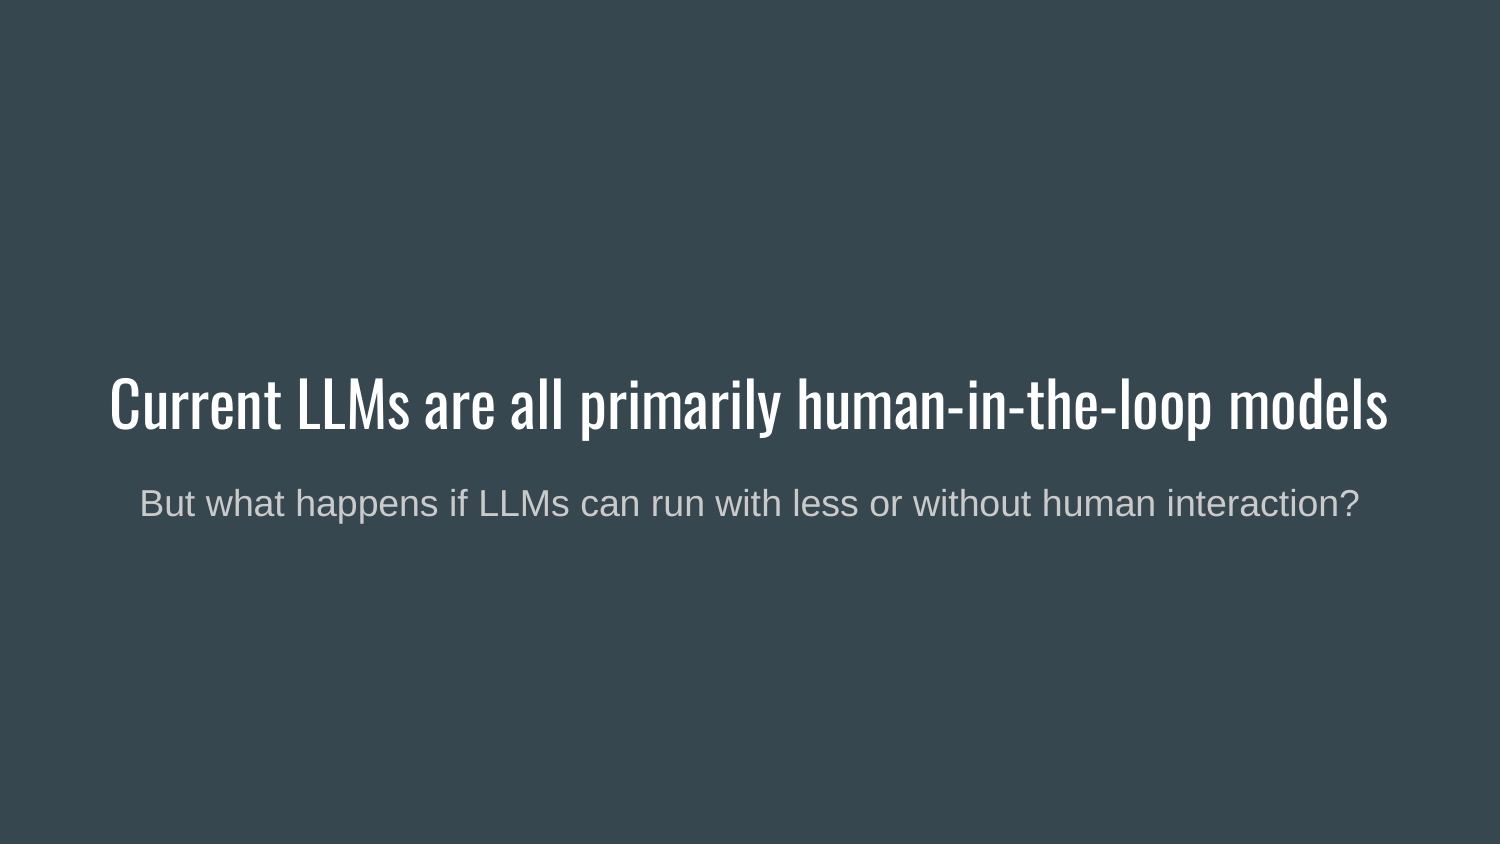

# Current LLMs are all primarily human-in-the-loop models
But what happens if LLMs can run with less or without human interaction?